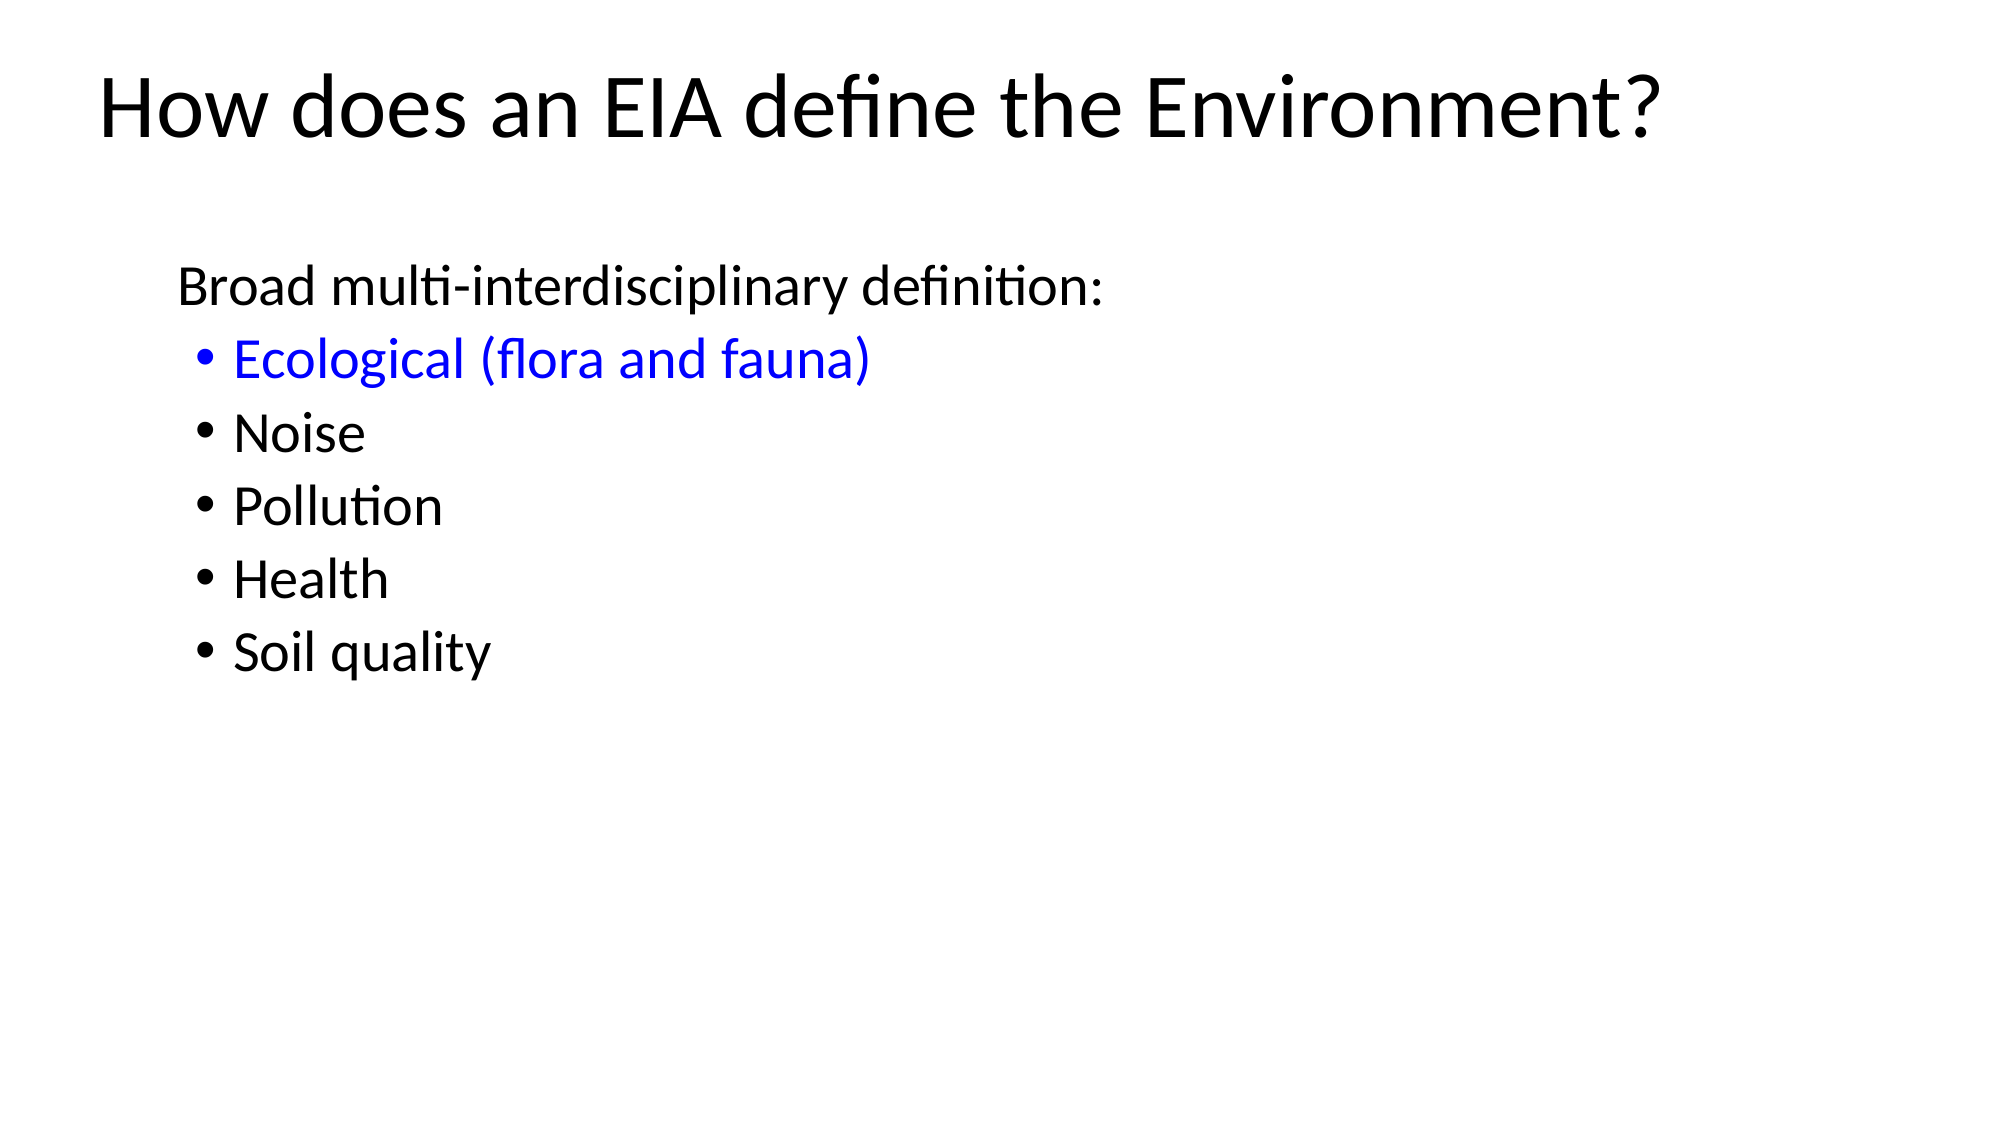

# How does an EIA define the Environment?
Broad multi-interdisciplinary definition:
Ecological (flora and fauna)
Noise
Pollution
Health
Soil quality